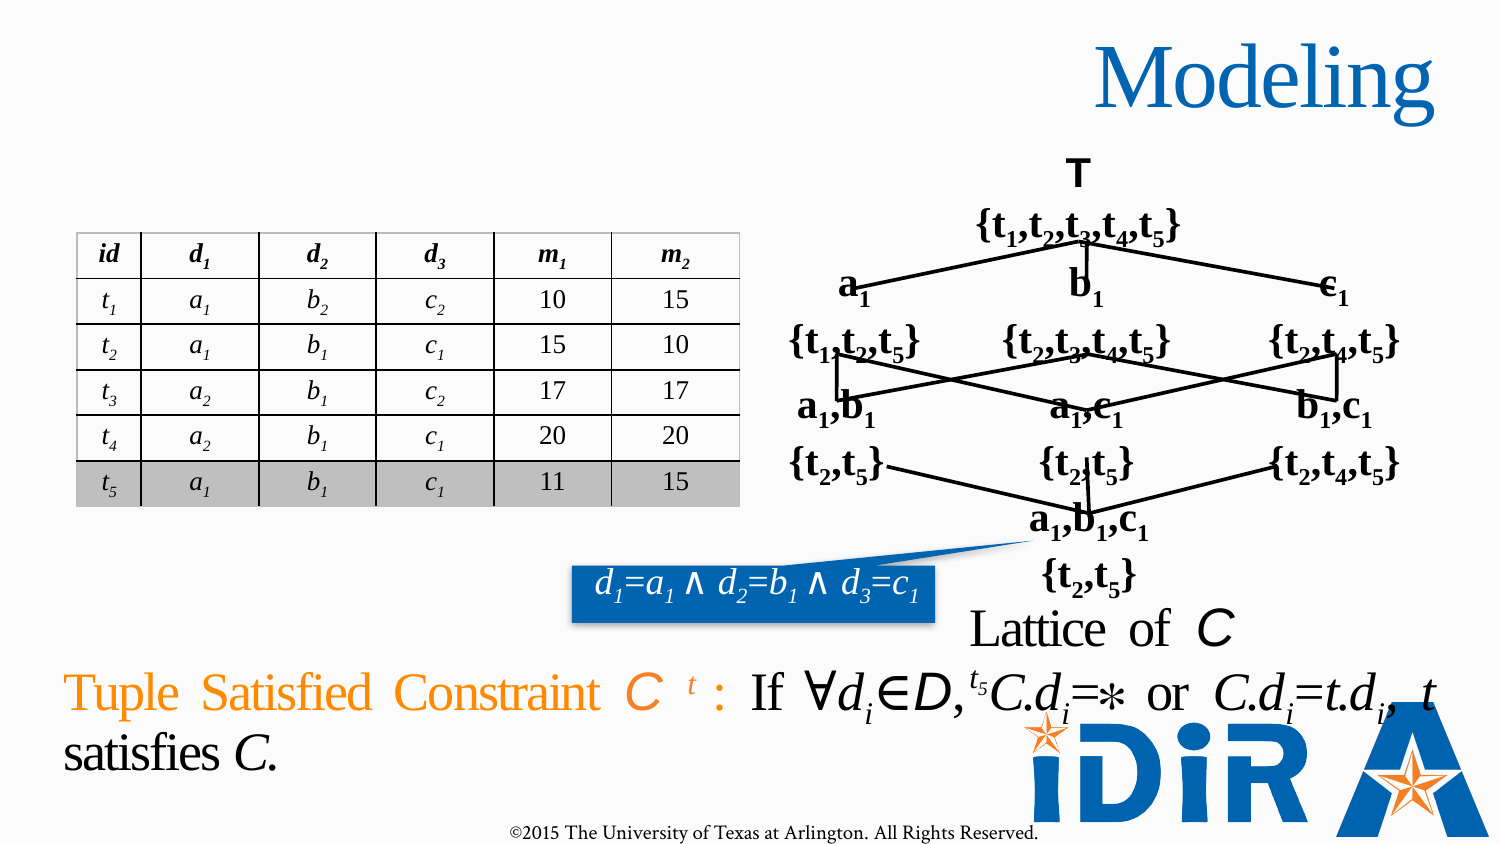

# Modeling
Τ
{t1,t2,t3,t4,t5}
| id | d1 | d2 | d3 | m1 | m2 |
| --- | --- | --- | --- | --- | --- |
| t1 | a1 | b2 | c2 | 10 | 15 |
| t2 | a1 | b1 | c1 | 15 | 10 |
| t3 | a2 | b1 | c2 | 17 | 17 |
| t4 | a2 | b1 | c1 | 20 | 20 |
| t5 | a1 | b1 | c1 | 11 | 15 |
a1
{t1,t2,t5}
b1
{t2,t3,t4,t5}
c1
{t2,t4,t5}
a1,b1
{t2,t5}
a1,c1
{t2,t5}
b1,c1
{t2,t4,t5}
a1,b1,c1
{t2,t5}
d1=a1 ∧ d2=b1 ∧ d3=c1
Lattice of C t5
Tuple Satisfied Constraint C t : If ∀di∈D, C.di=∗ or C.di=t.di, t satisfies C.
©2015 The University of Texas at Arlington. All Rights Reserved.